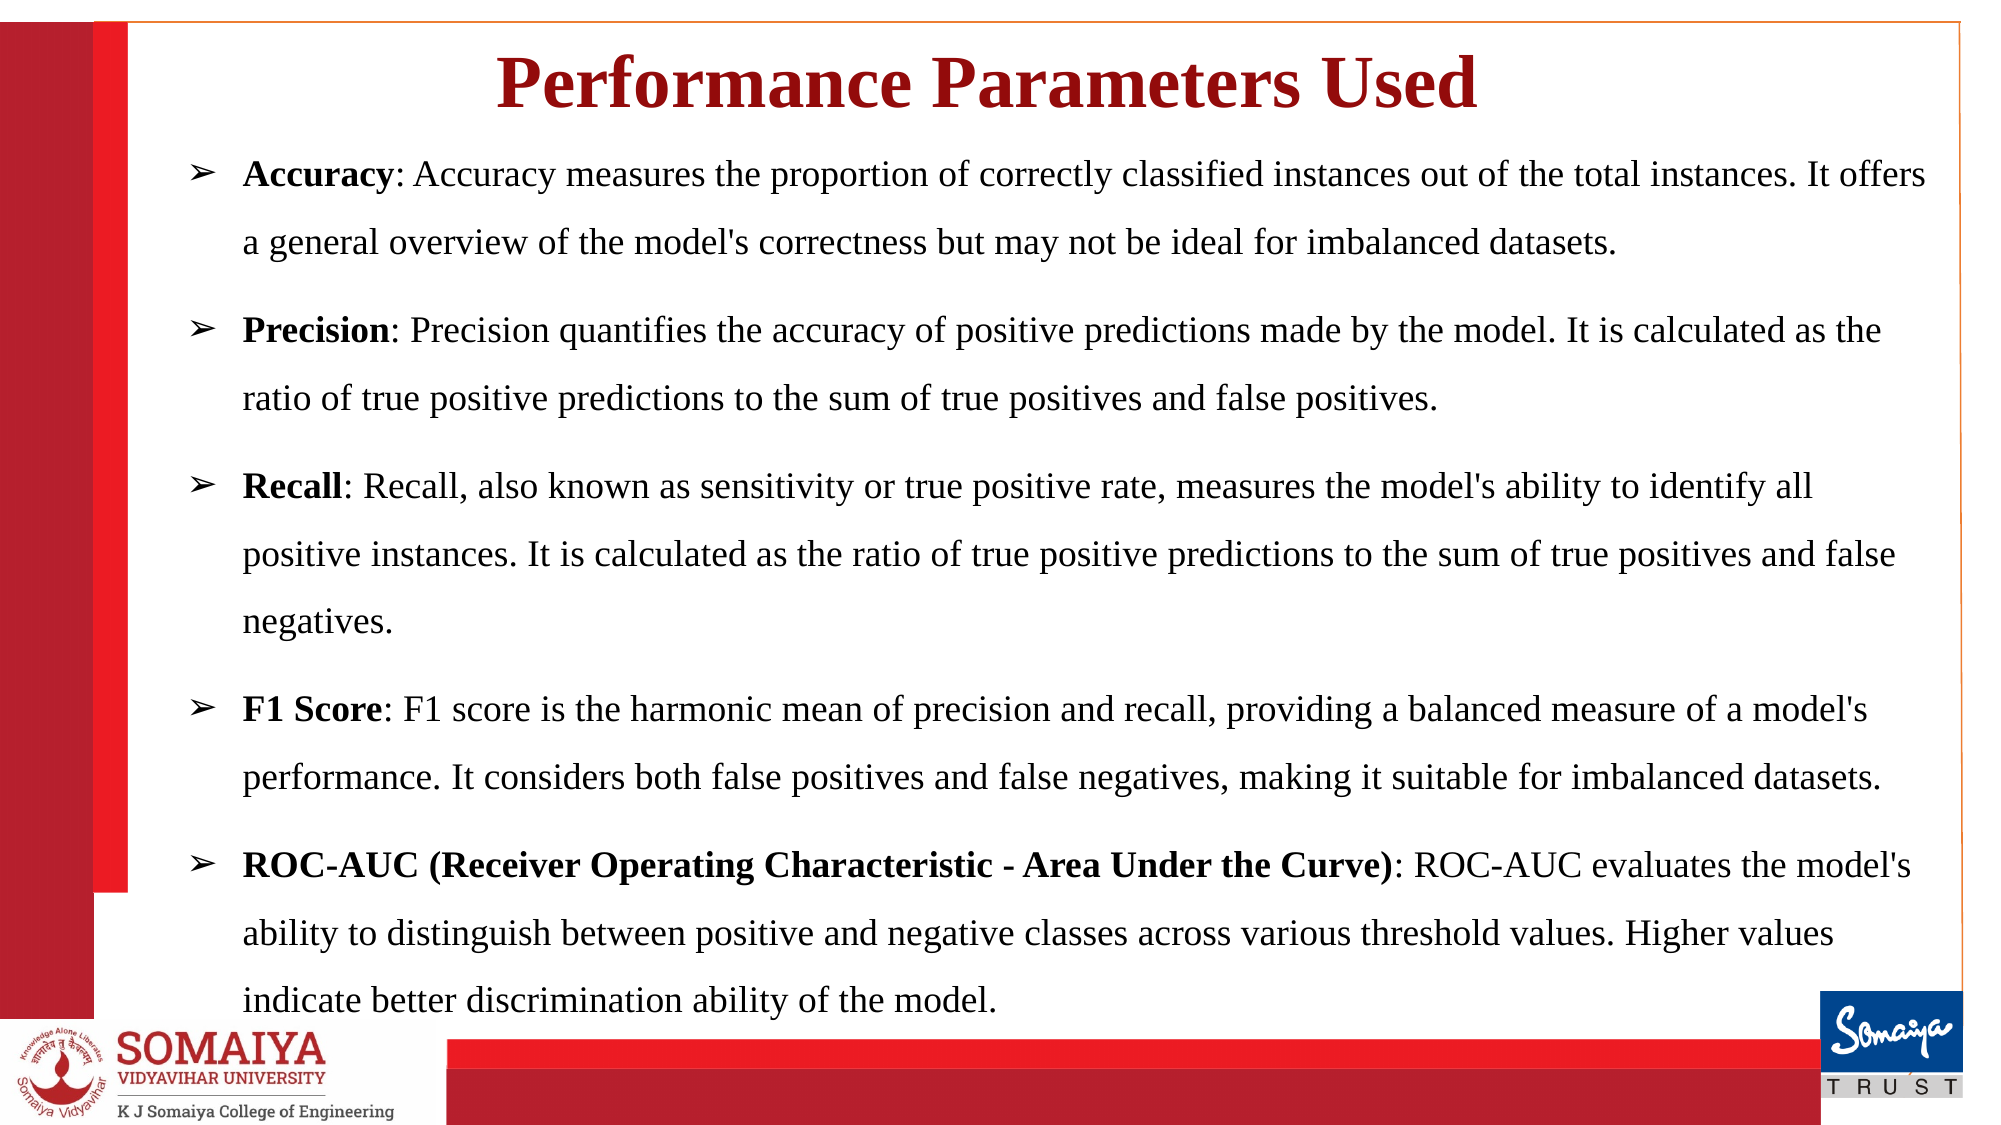

# Performance Parameters Used
Accuracy: Accuracy measures the proportion of correctly classified instances out of the total instances. It offers a general overview of the model's correctness but may not be ideal for imbalanced datasets.
Precision: Precision quantifies the accuracy of positive predictions made by the model. It is calculated as the ratio of true positive predictions to the sum of true positives and false positives.
Recall: Recall, also known as sensitivity or true positive rate, measures the model's ability to identify all positive instances. It is calculated as the ratio of true positive predictions to the sum of true positives and false negatives.
F1 Score: F1 score is the harmonic mean of precision and recall, providing a balanced measure of a model's performance. It considers both false positives and false negatives, making it suitable for imbalanced datasets.
ROC-AUC (Receiver Operating Characteristic - Area Under the Curve): ROC-AUC evaluates the model's ability to distinguish between positive and negative classes across various threshold values. Higher values indicate better discrimination ability of the model.